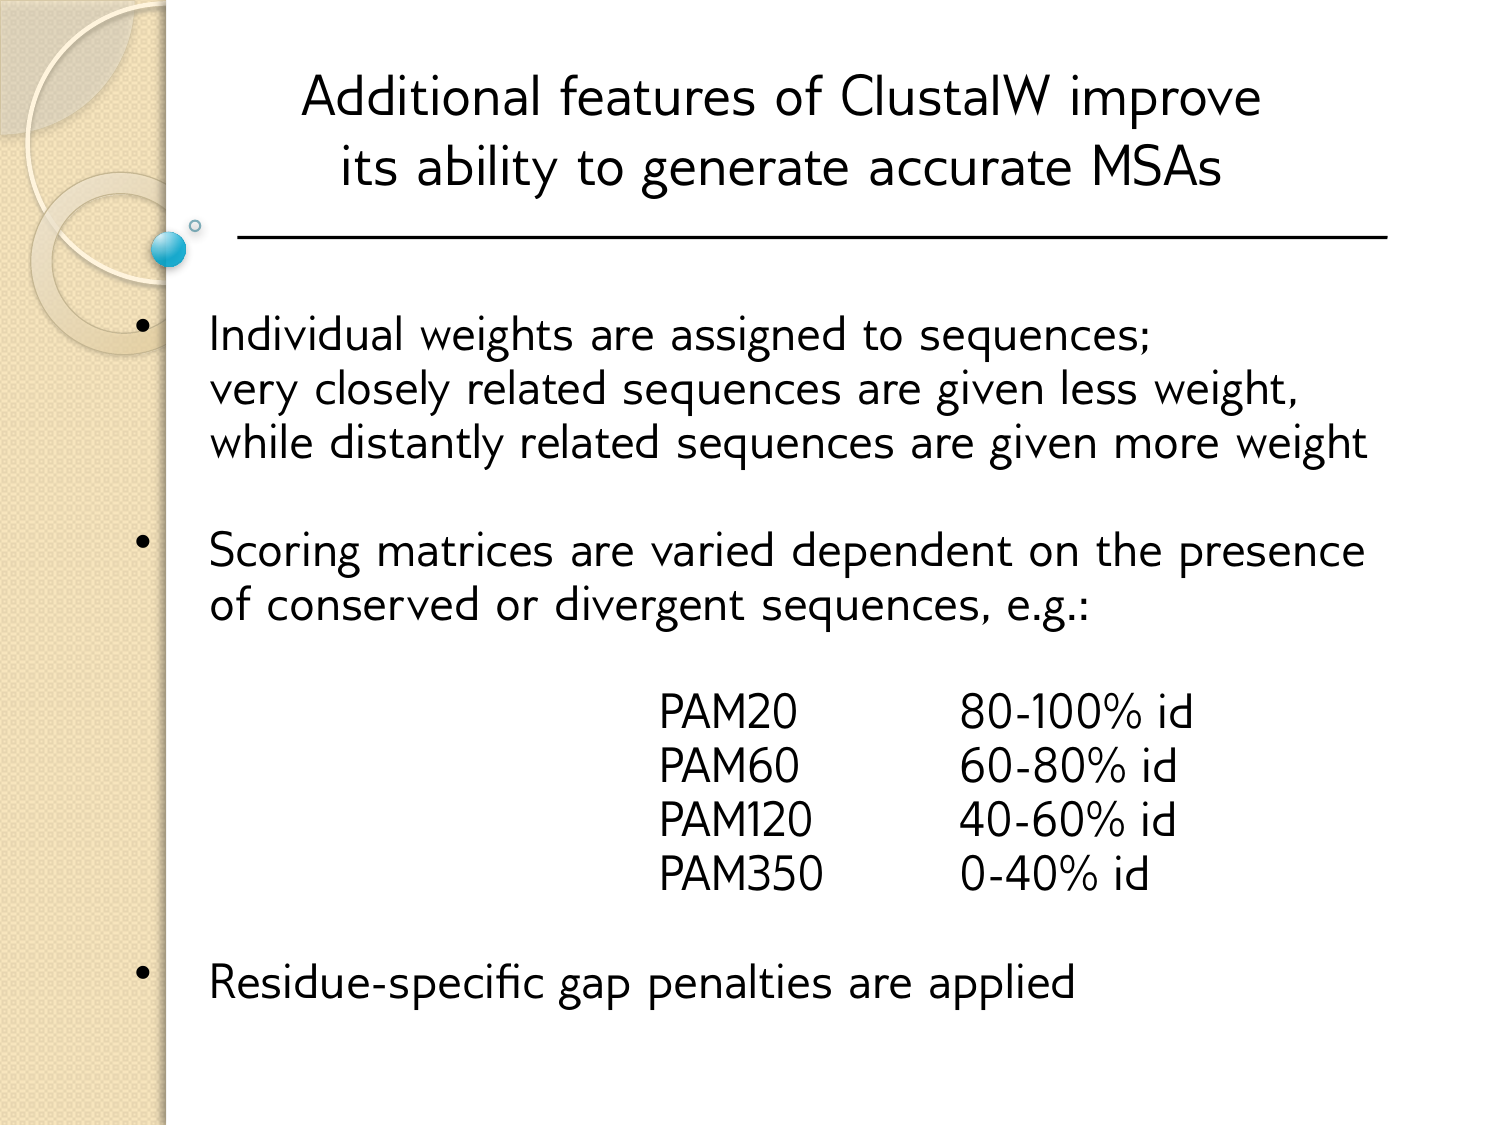

Additional features of ClustalW improve
its ability to generate accurate MSAs

Individual weights are assigned to sequences;
	very closely related sequences are given less weight,
	while distantly related sequences are given more weight

Scoring matrices are varied dependent on the presence
	of conserved or divergent sequences, e.g.:

				PAM20		80-100% id
				PAM60		60-80% id
				PAM120	40-60% id
				PAM350	0-40% id

Residue-specific gap penalties are applied